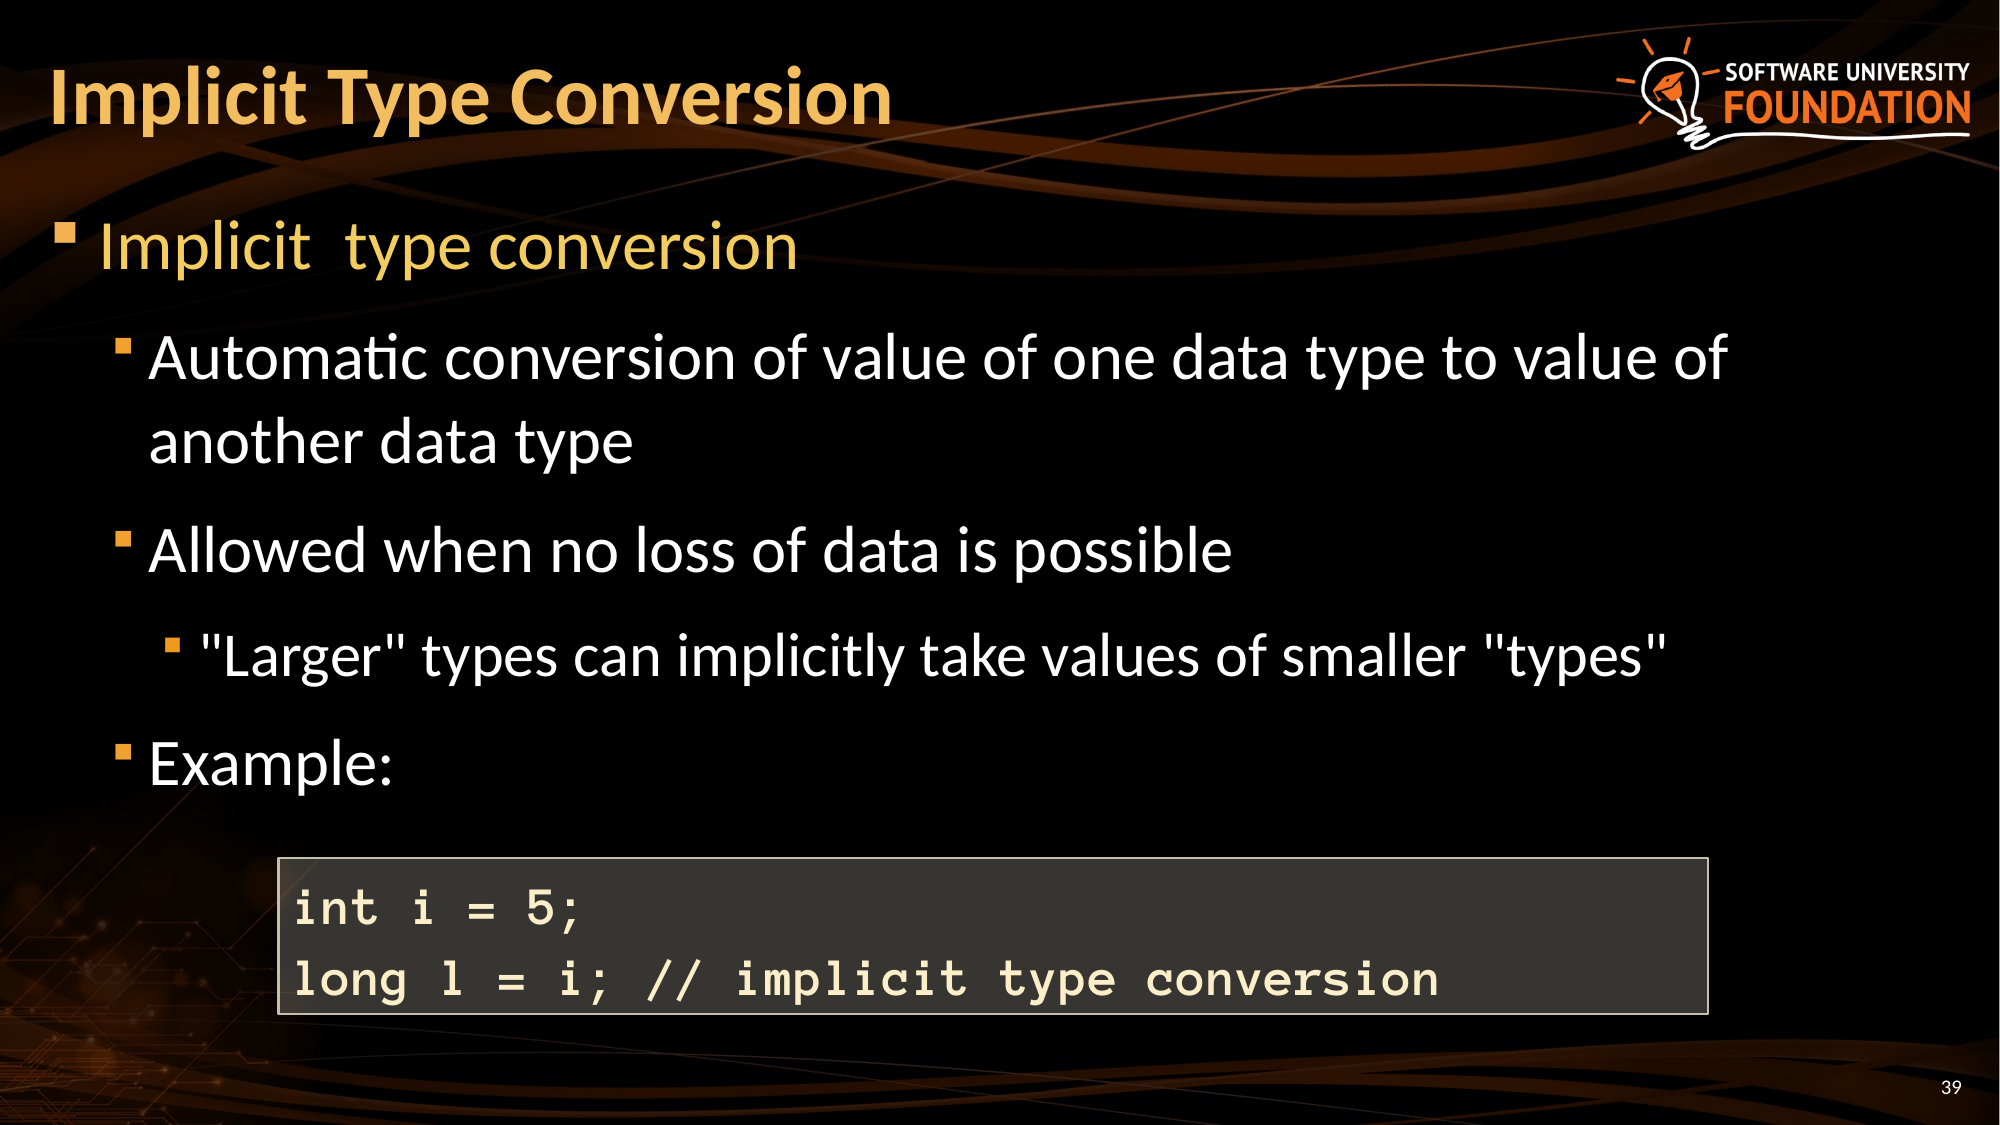

# Implicit Type Conversion
Implicit  type conversion
Automatic conversion of value of one data type to value of another data type
Allowed when no loss of data is possible
"Larger" types can implicitly take values of smaller "types"
Example:
int i = 5;
long l = i; // implicit type conversion
39